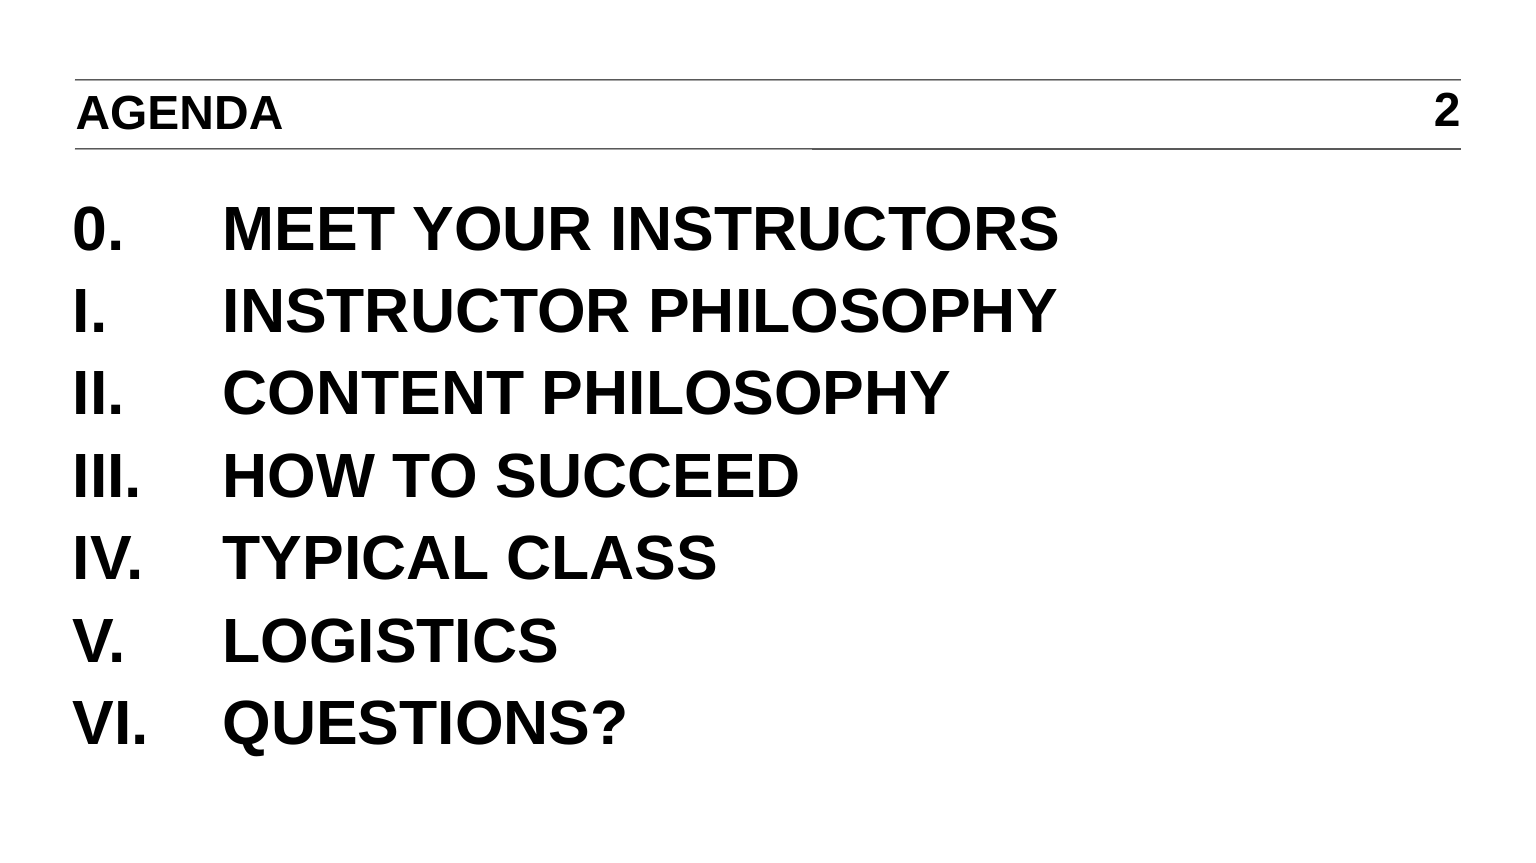

agenda

2
# 0. 	Meet Your Instructors I.	Instructor Philosophy II. 	Content Philosophy III. 	How to Succeed IV. 	Typical Class V. 	Logistics VI. 	Questions?